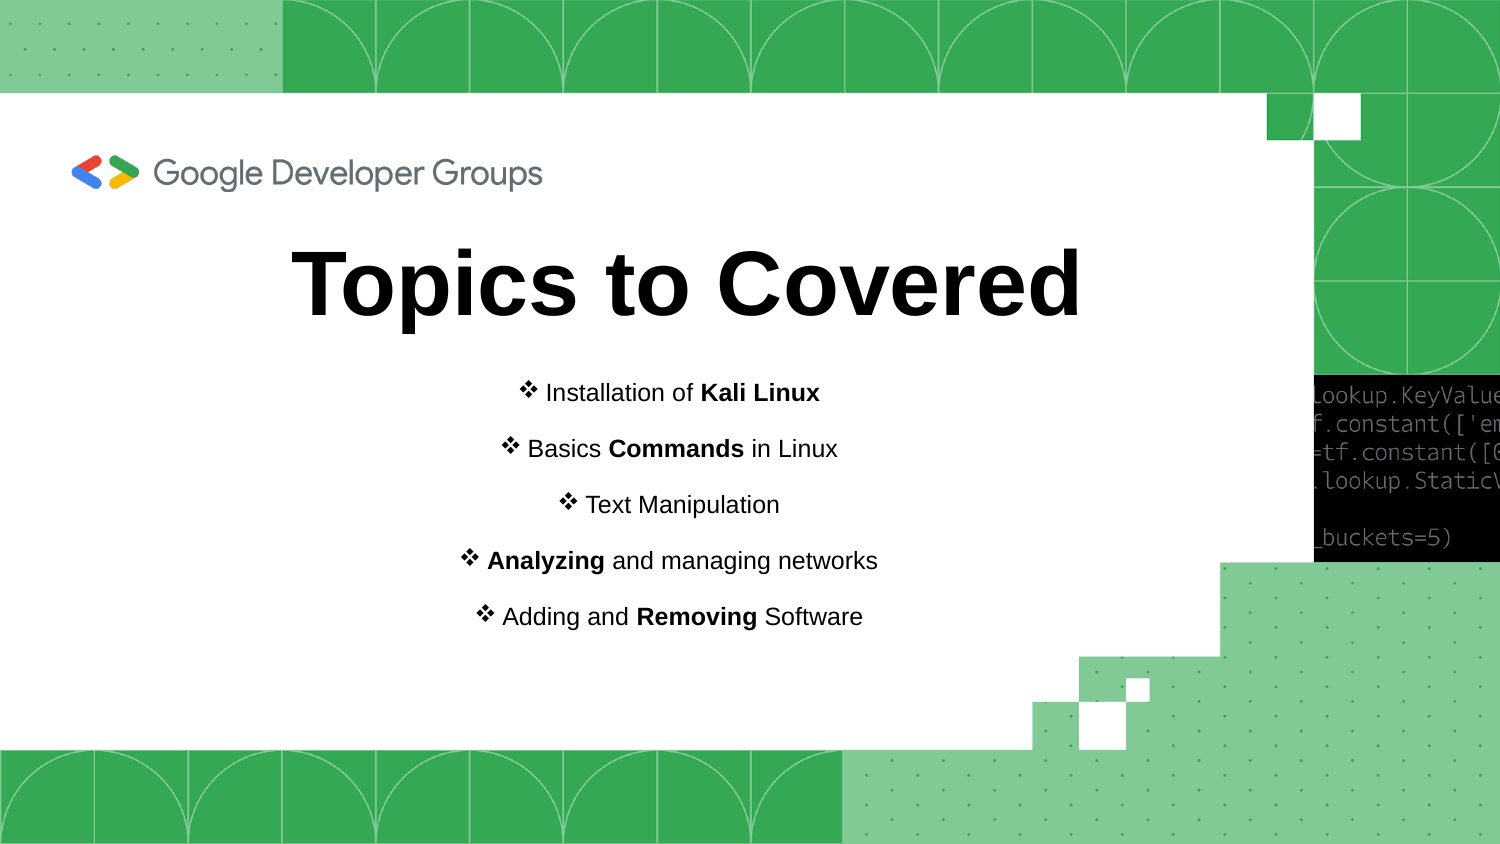

# Topics to Covered
Installation of Kali Linux
Basics Commands in Linux
Text Manipulation
Analyzing and managing networks
Adding and Removing Software